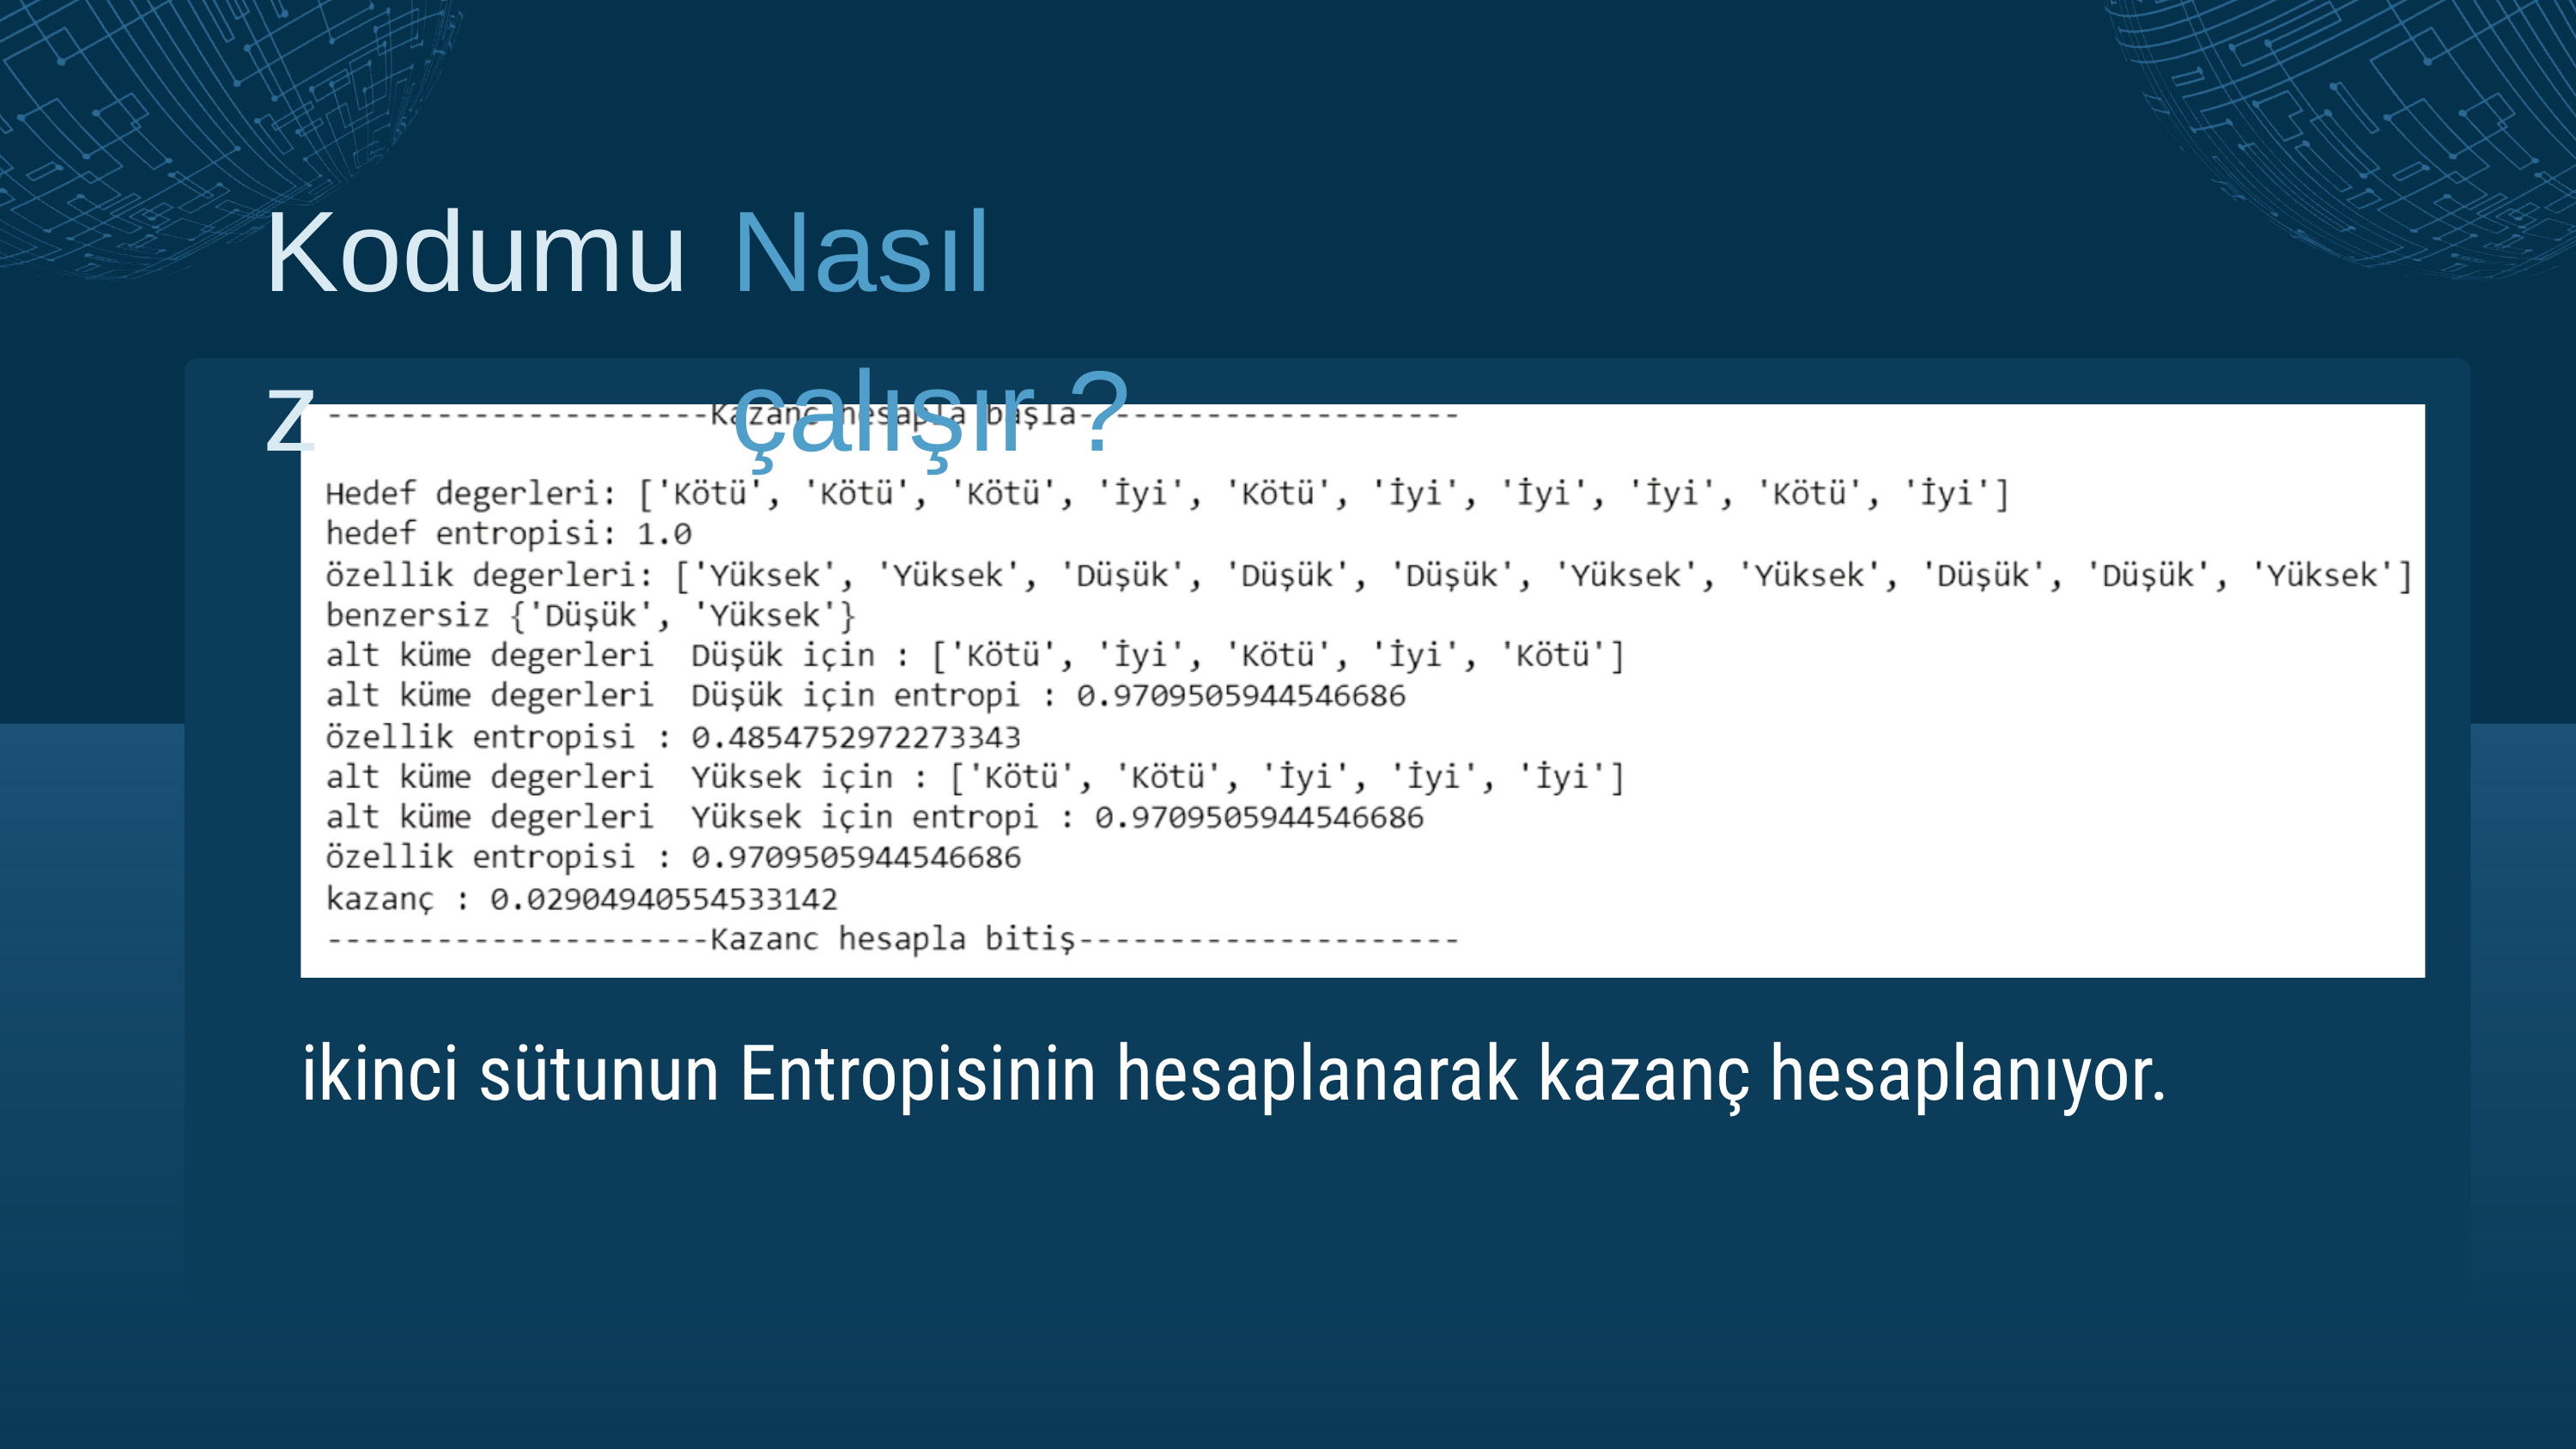

Kodumuz
Nasıl çalışır ?

ikinci sütunun Entropisinin hesaplanarak kazanç hesaplanıyor.